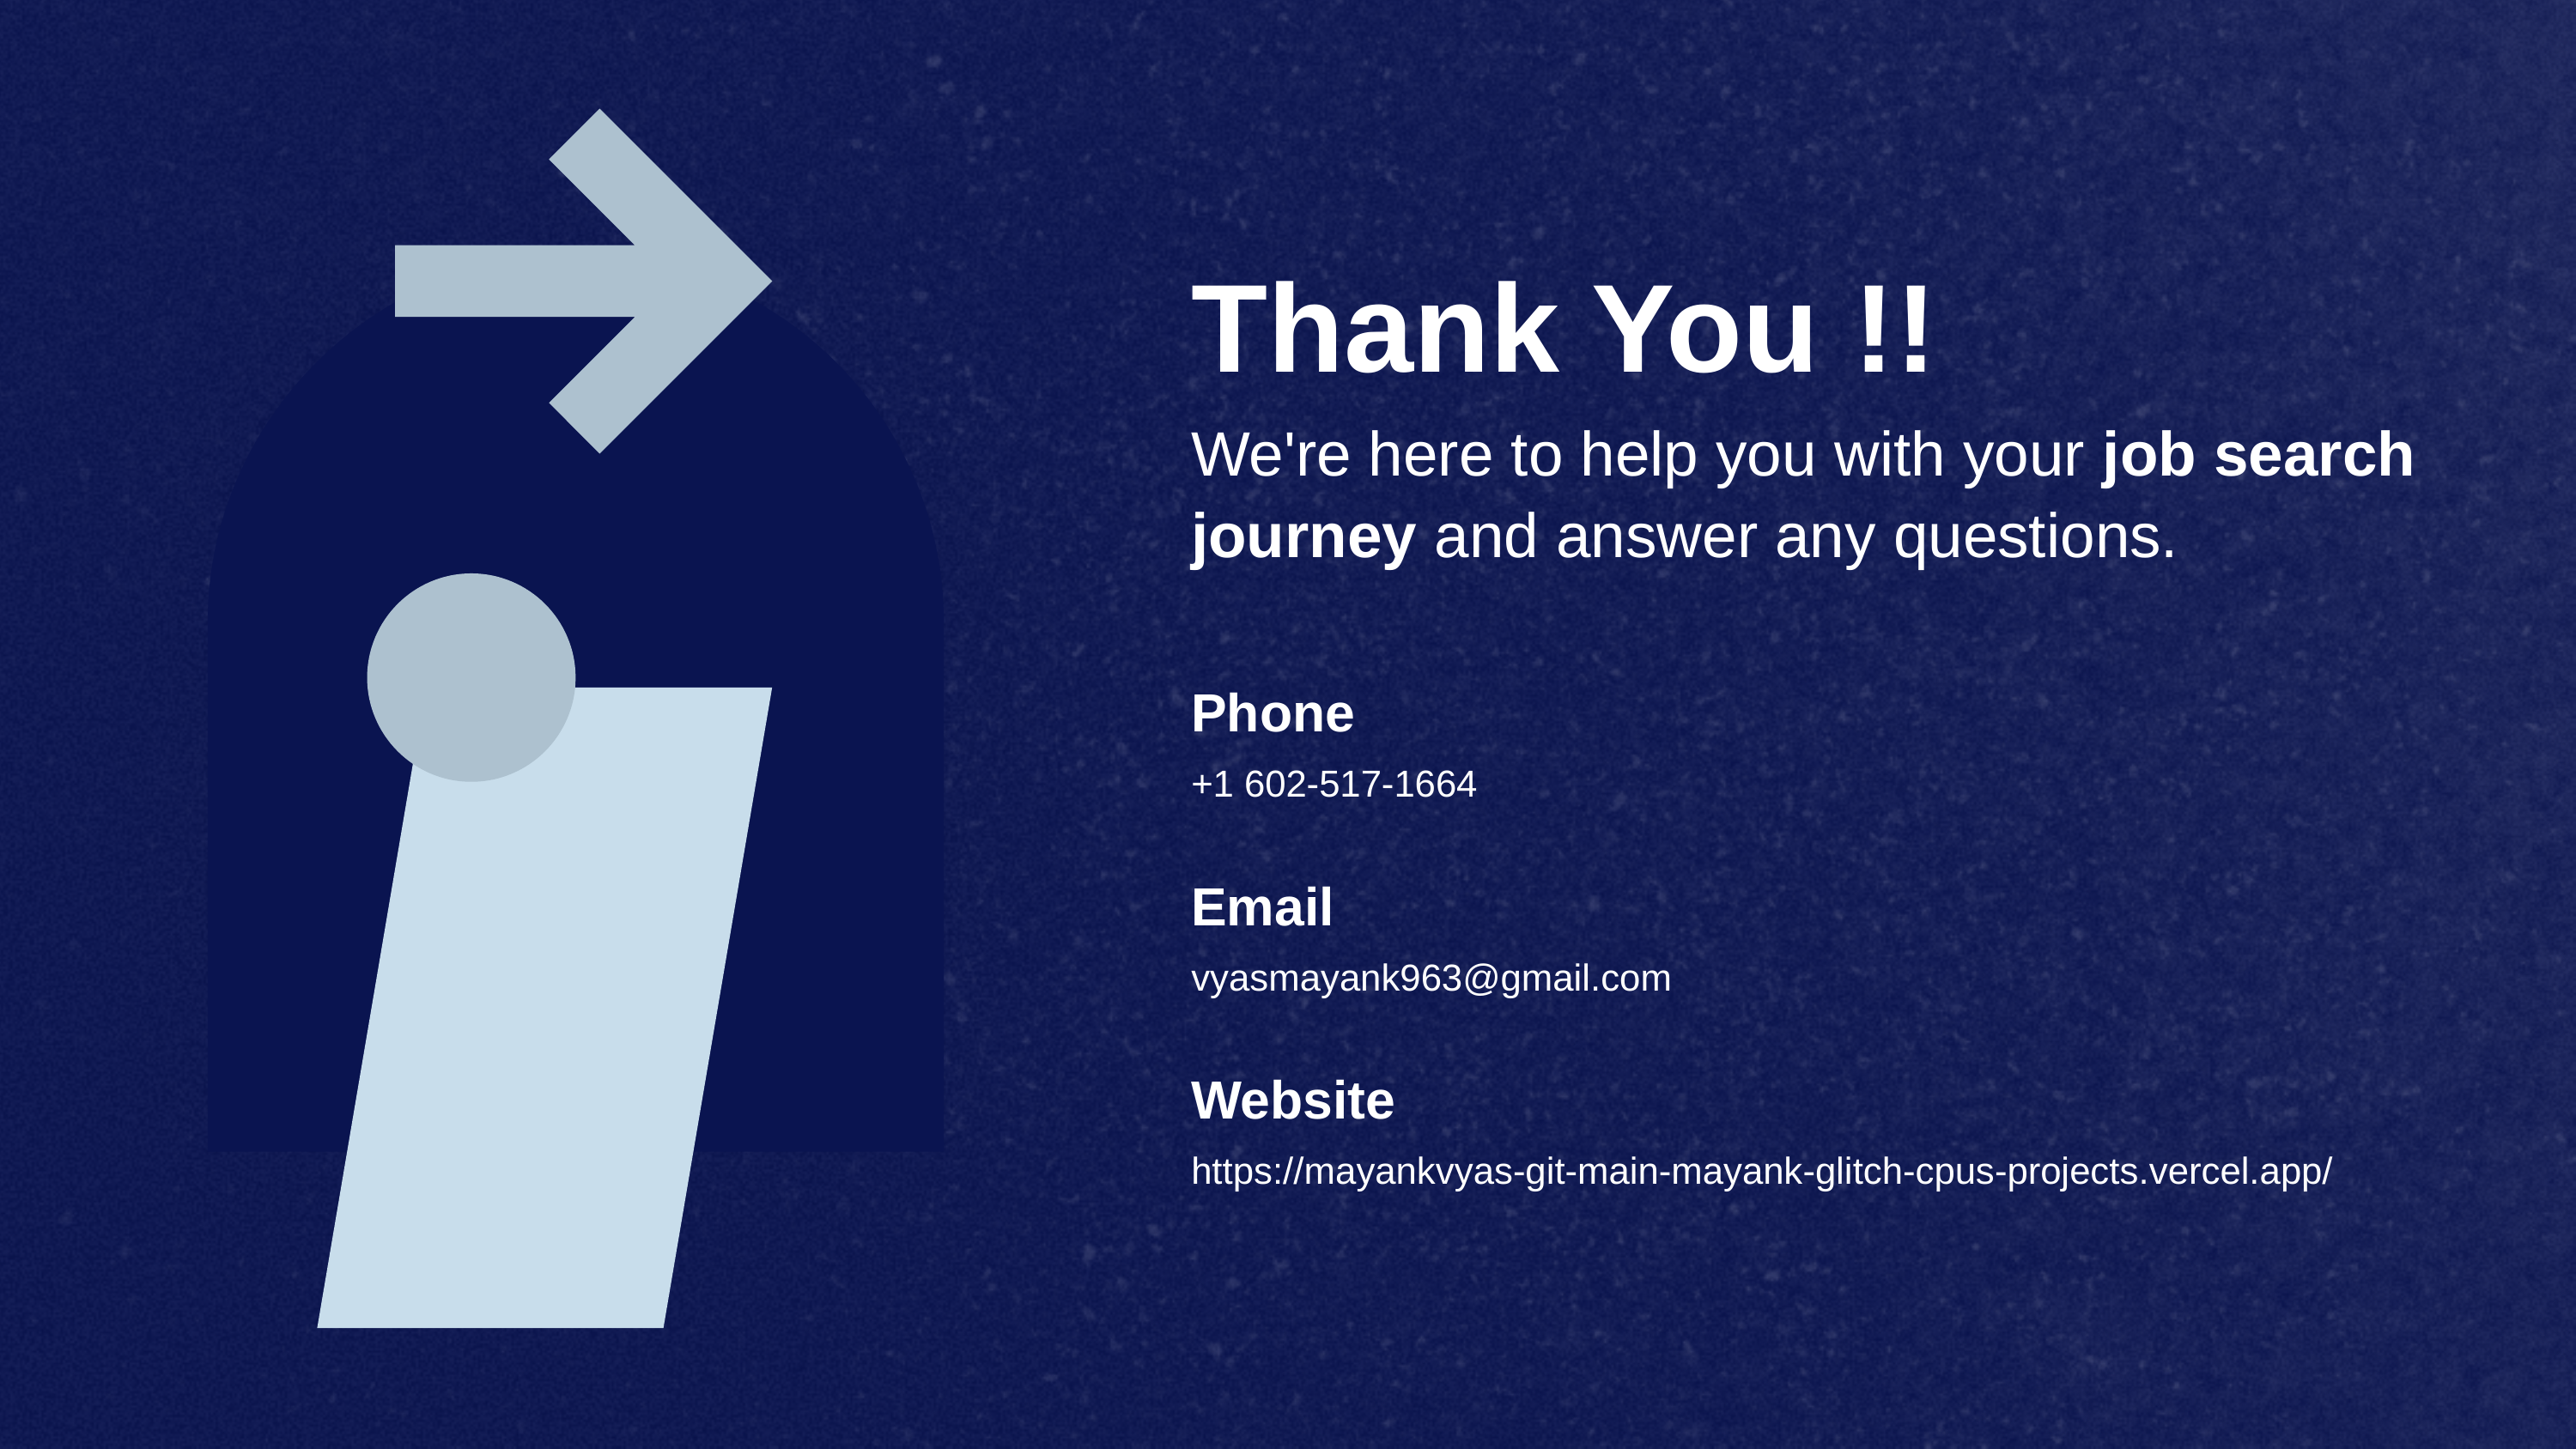

Thank You !!
We're here to help you with your job search journey and answer any questions.
Phone
+1 602-517-1664
Email
vyasmayank963@gmail.com
Website
https://mayankvyas-git-main-mayank-glitch-cpus-projects.vercel.app/